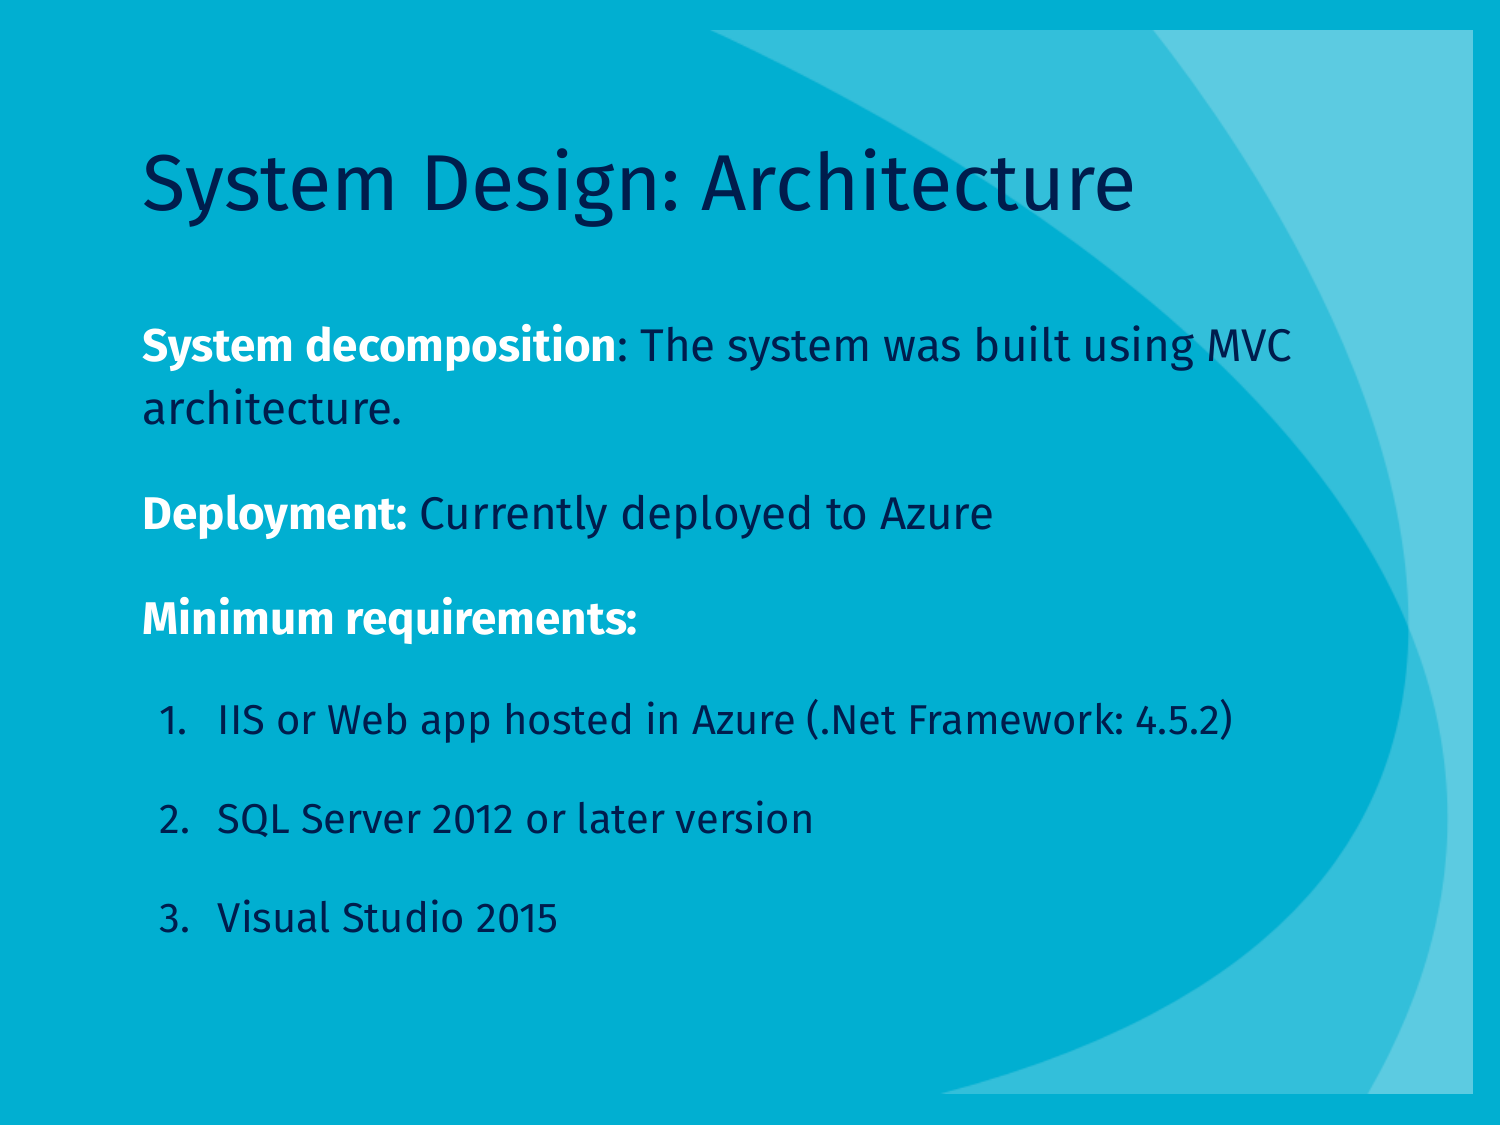

# System Design: Architecture
System decomposition: The system was built using MVC architecture.
Deployment: Currently deployed to Azure
Minimum requirements:
IIS or Web app hosted in Azure (.Net Framework: 4.5.2)
SQL Server 2012 or later version
Visual Studio 2015